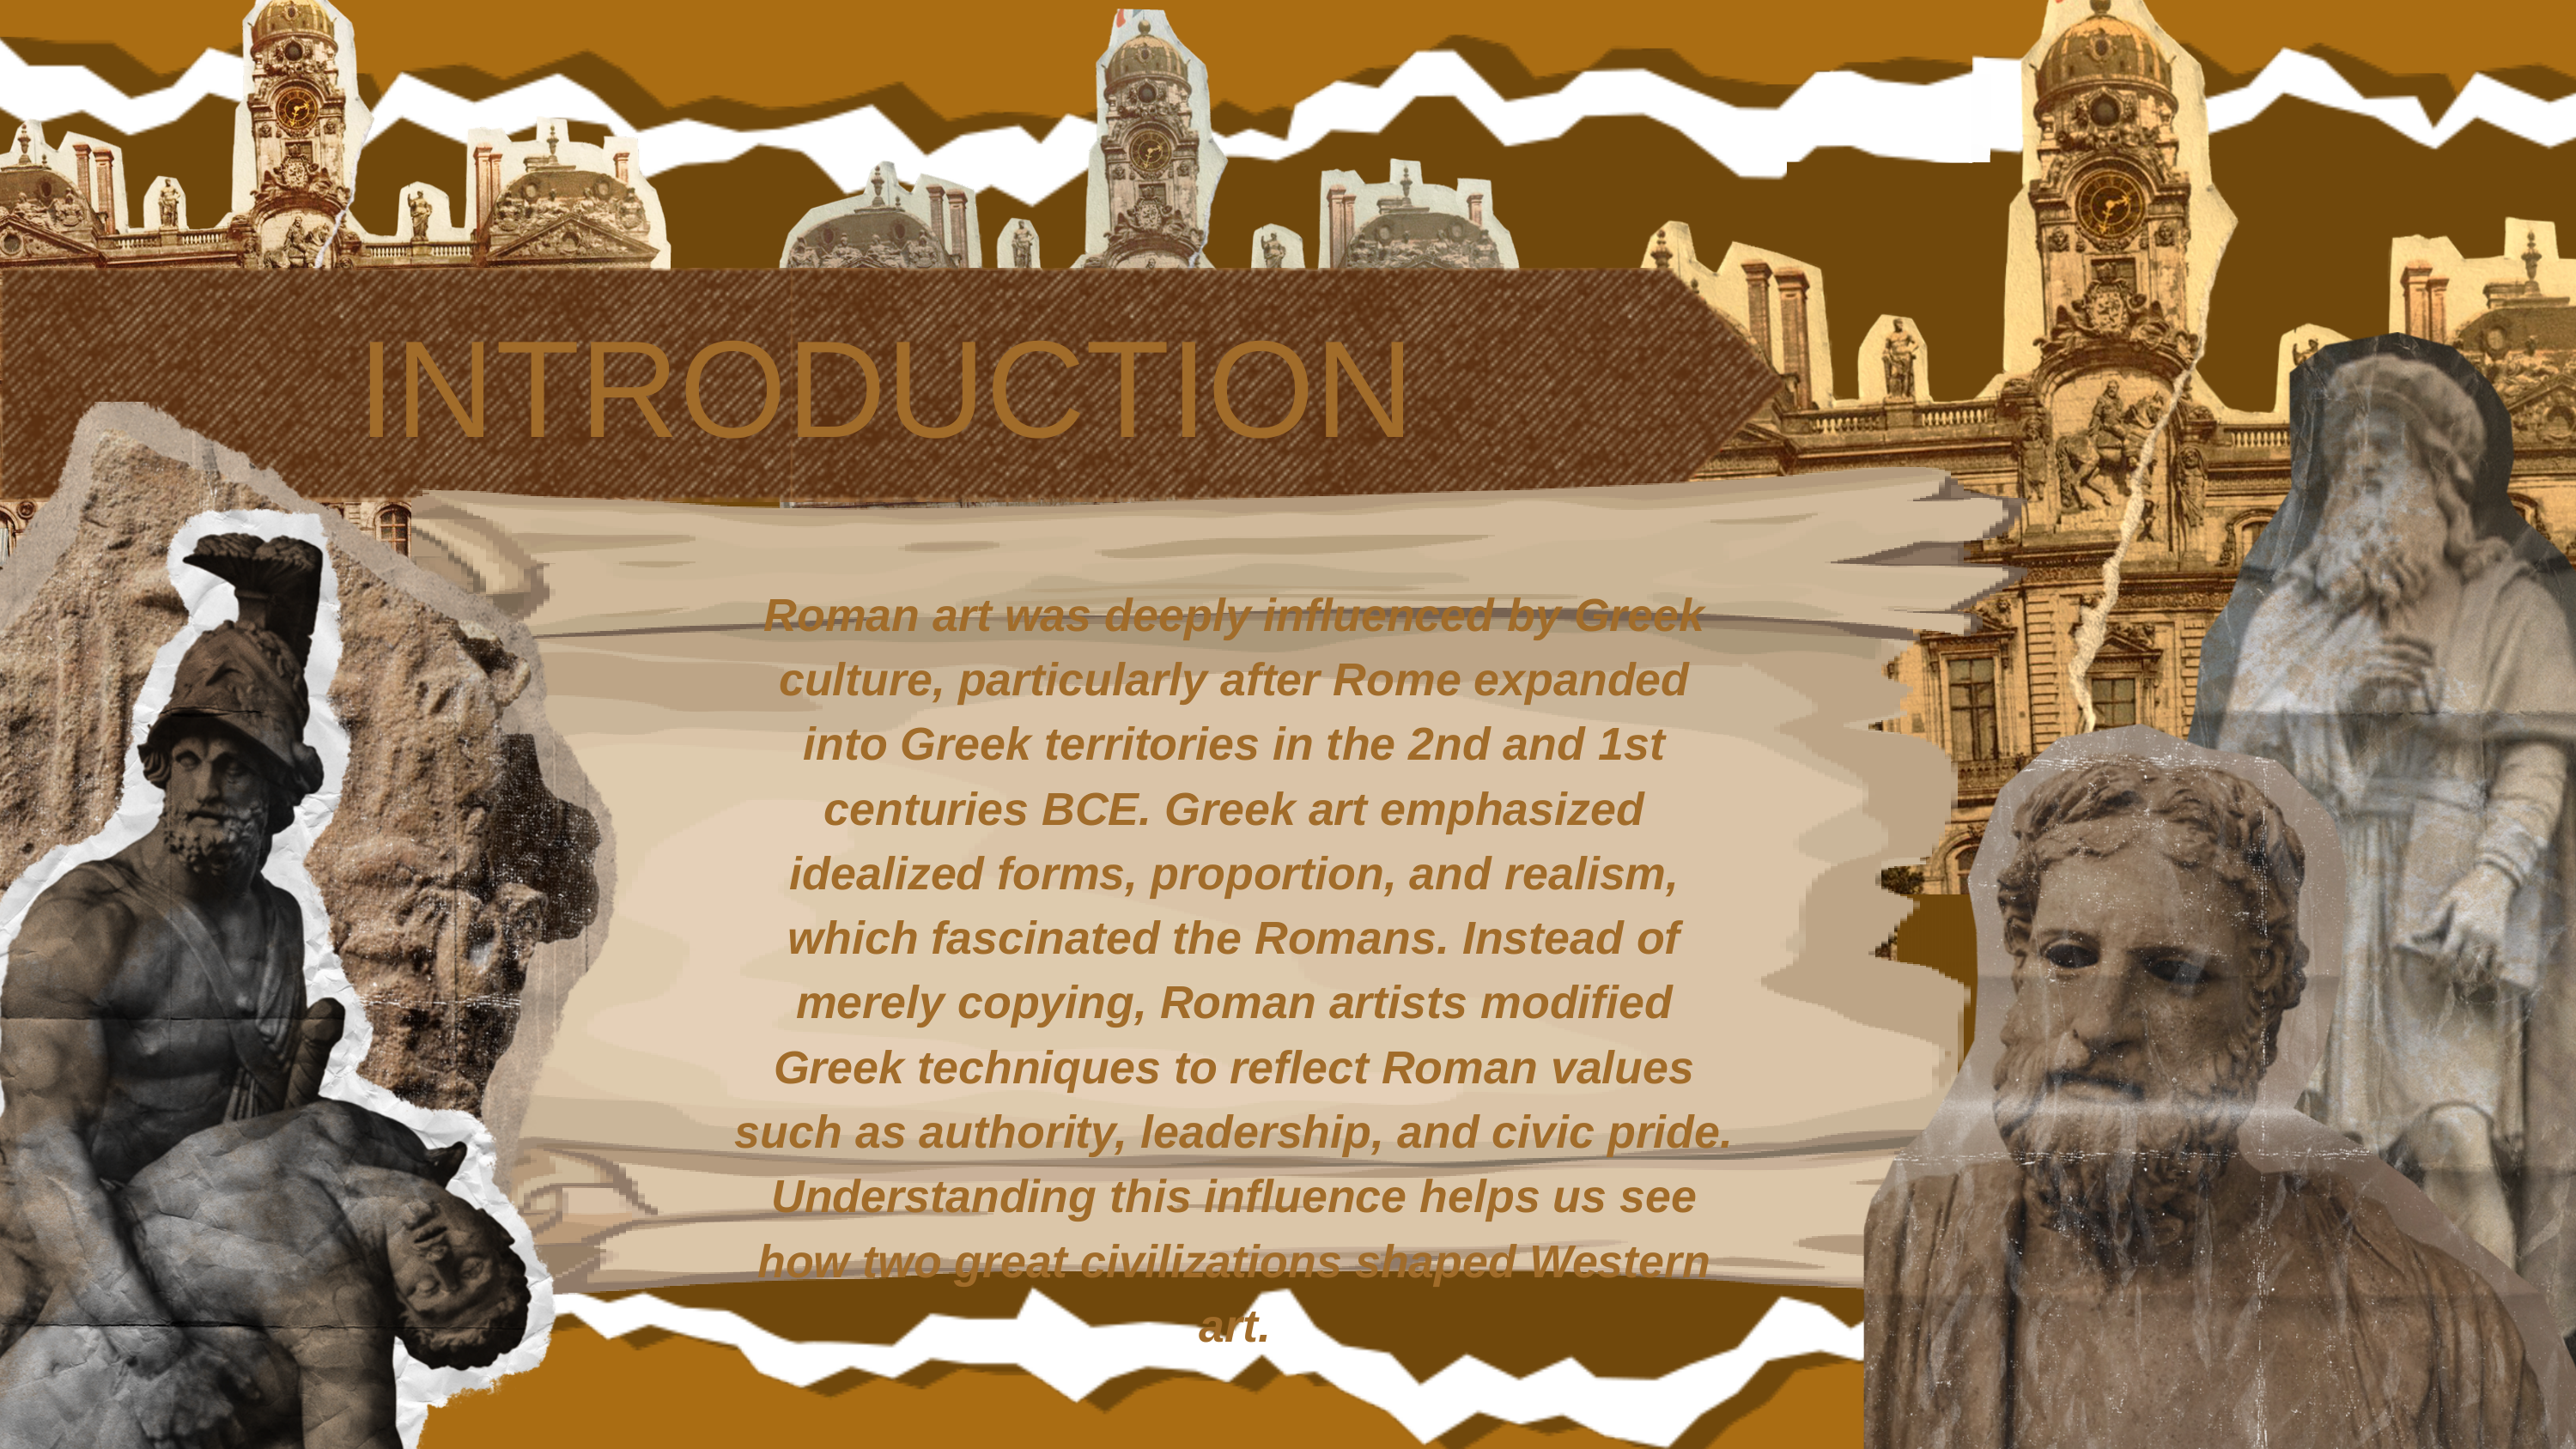

INTRODUCTION

Roman art was deeply influenced by Greek culture, particularly after Rome expanded into Greek territories in the 2nd and 1st centuries BCE. Greek art emphasized idealized forms, proportion, and realism, which fascinated the Romans. Instead of merely copying, Roman artists modified Greek techniques to reflect Roman values such as authority, leadership, and civic pride. Understanding this influence helps us see how two great civilizations shaped Western art.